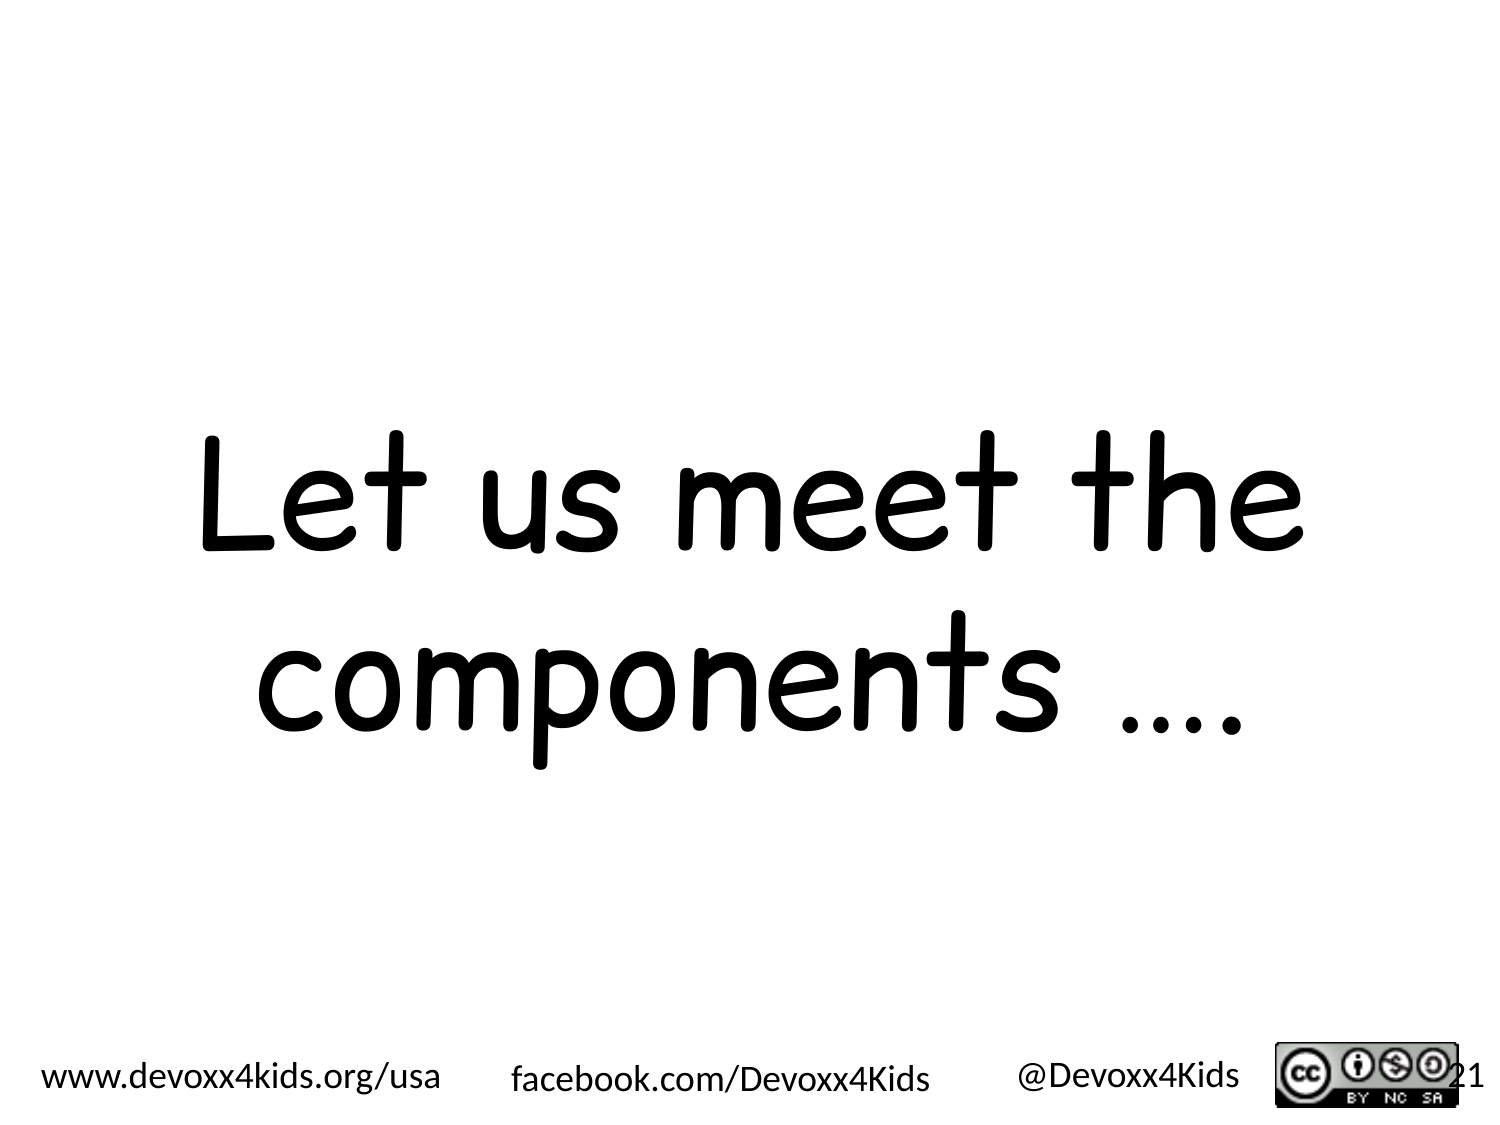

# Let us meet the components ….
21